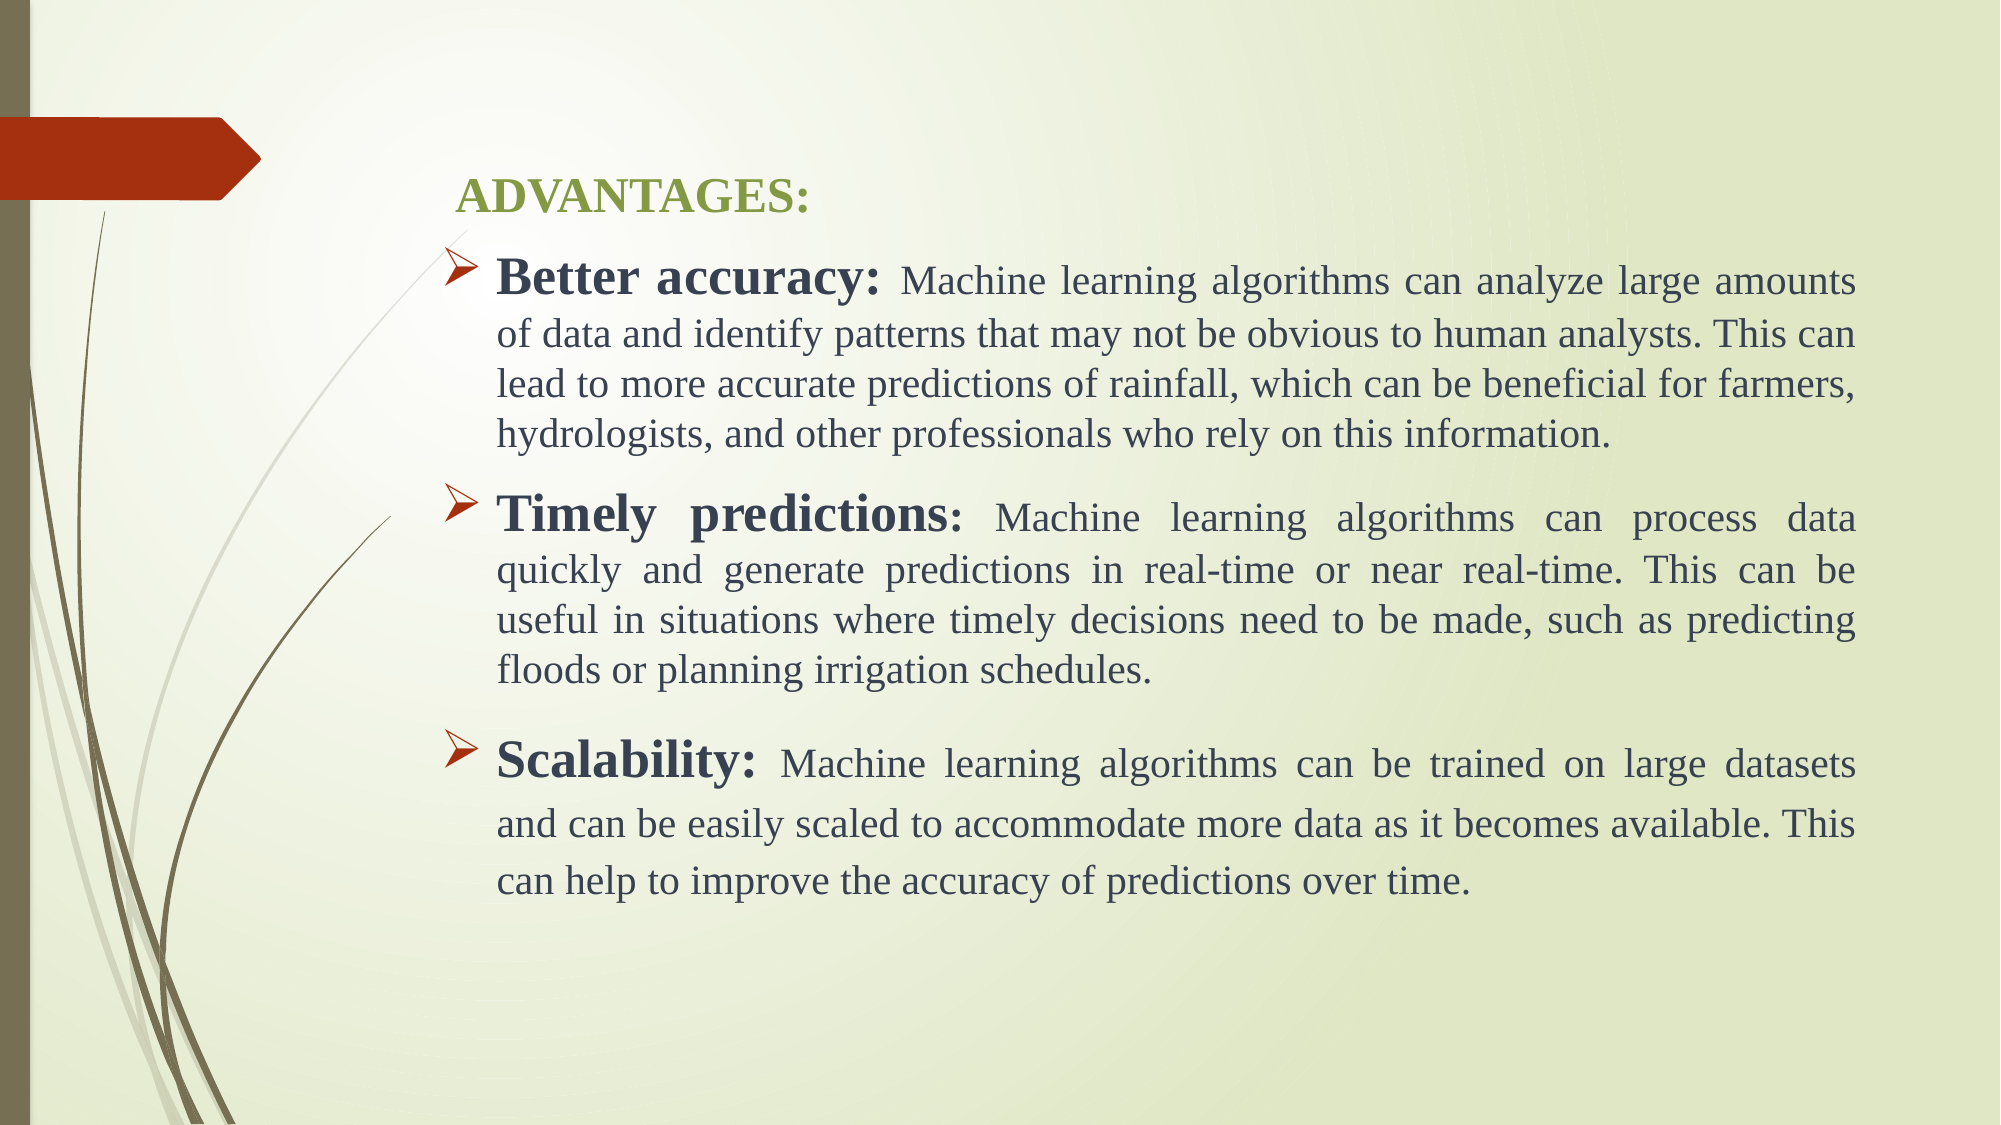

# ADVANTAGES:
Better accuracy: Machine learning algorithms can analyze large amounts of data and identify patterns that may not be obvious to human analysts. This can lead to more accurate predictions of rainfall, which can be beneficial for farmers, hydrologists, and other professionals who rely on this information.
Timely predictions: Machine learning algorithms can process data quickly and generate predictions in real-time or near real-time. This can be useful in situations where timely decisions need to be made, such as predicting floods or planning irrigation schedules.
Scalability: Machine learning algorithms can be trained on large datasets and can be easily scaled to accommodate more data as it becomes available. This can help to improve the accuracy of predictions over time.